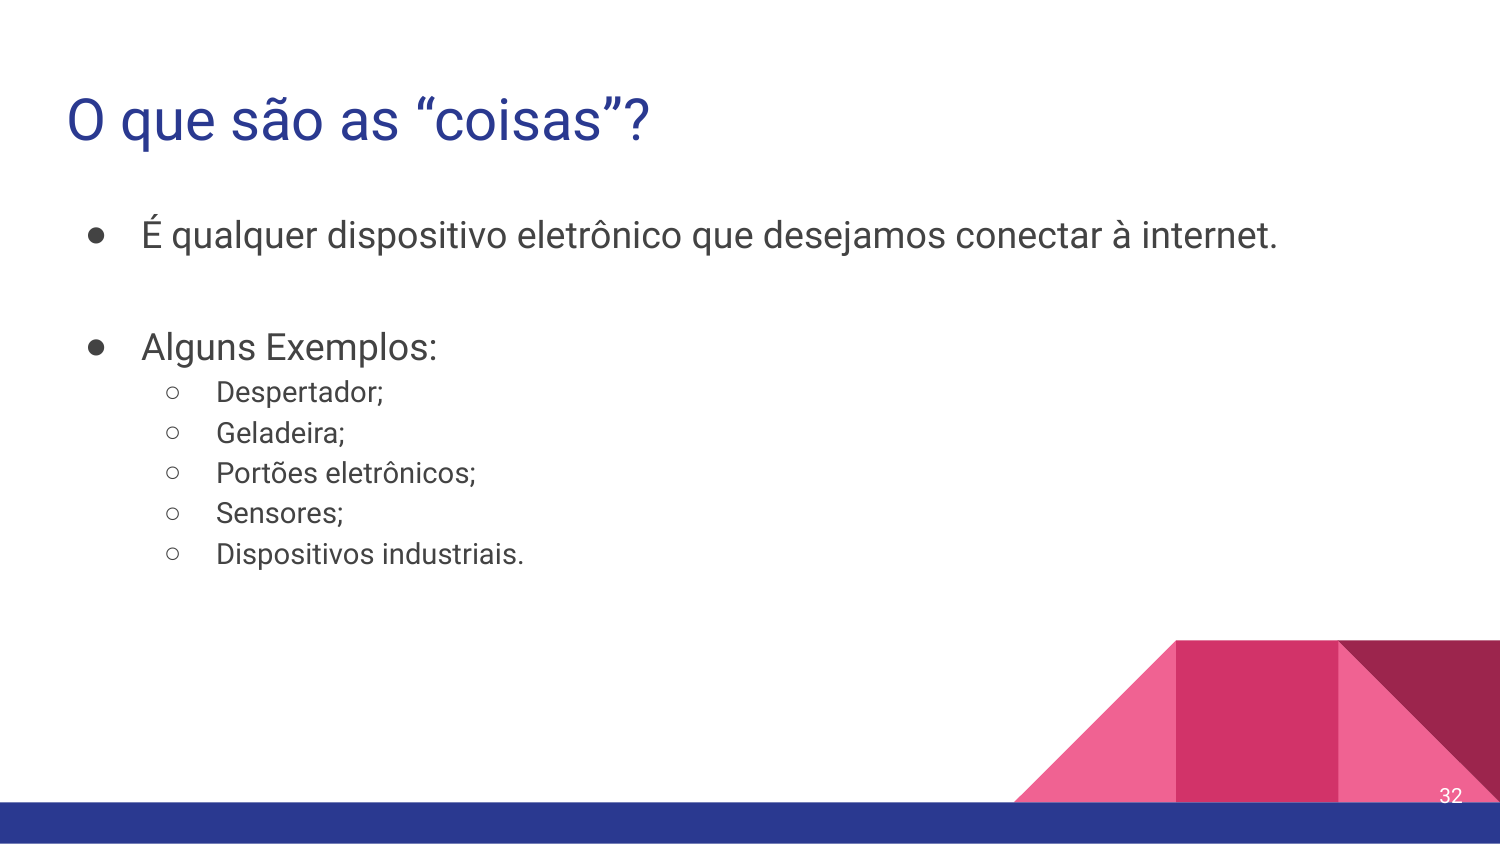

# O que são as “coisas”?
É qualquer dispositivo eletrônico que desejamos conectar à internet.
Alguns Exemplos:
Despertador;
Geladeira;
Portões eletrônicos;
Sensores;
Dispositivos industriais.
32